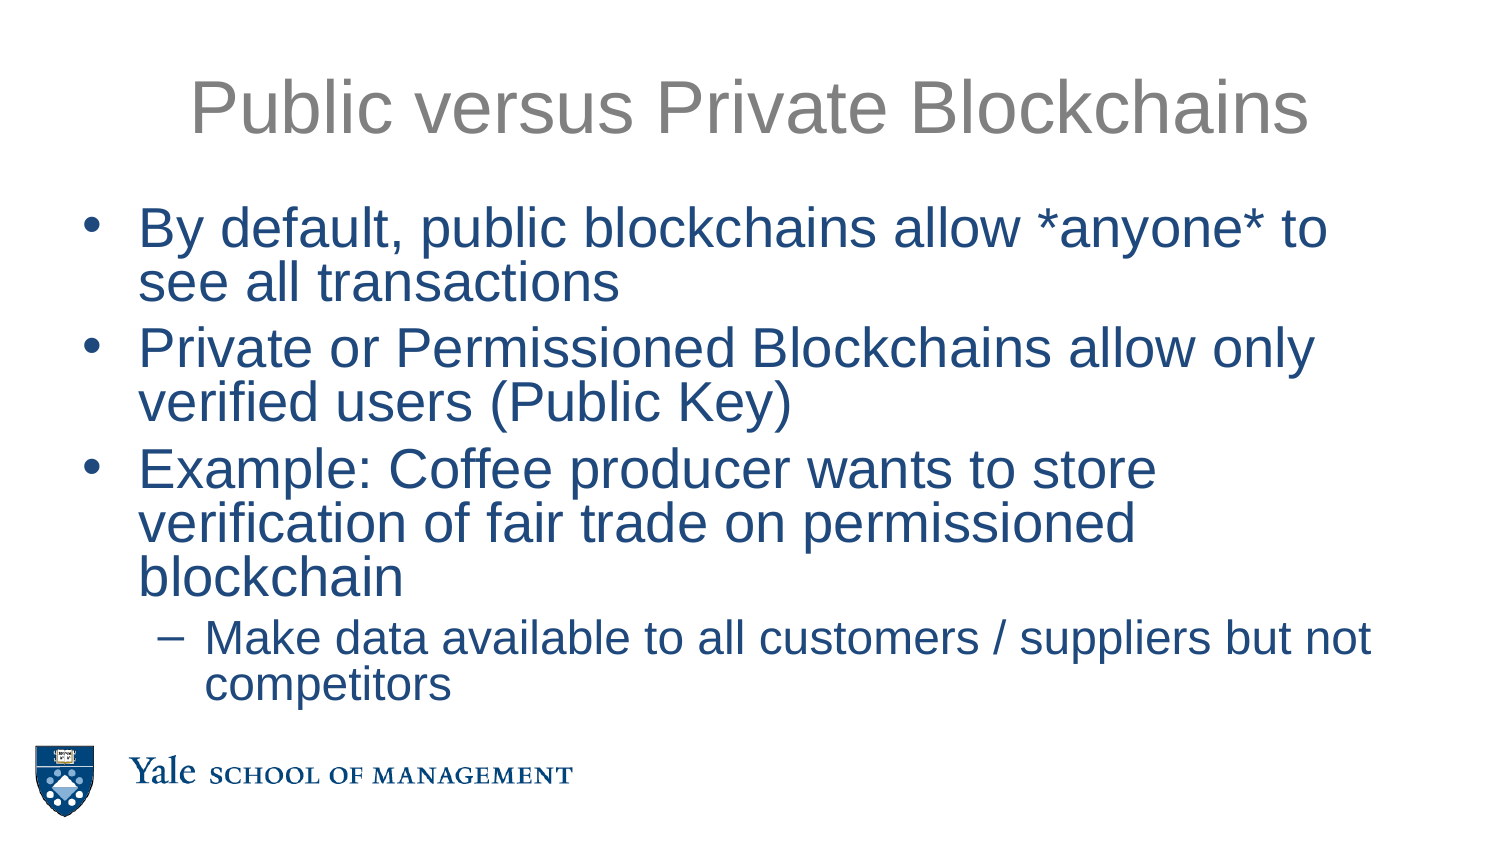

# Public versus Private Blockchains
By default, public blockchains allow *anyone* to see all transactions
Private or Permissioned Blockchains allow only verified users (Public Key)
Example: Coffee producer wants to store verification of fair trade on permissioned blockchain
Make data available to all customers / suppliers but not competitors
27